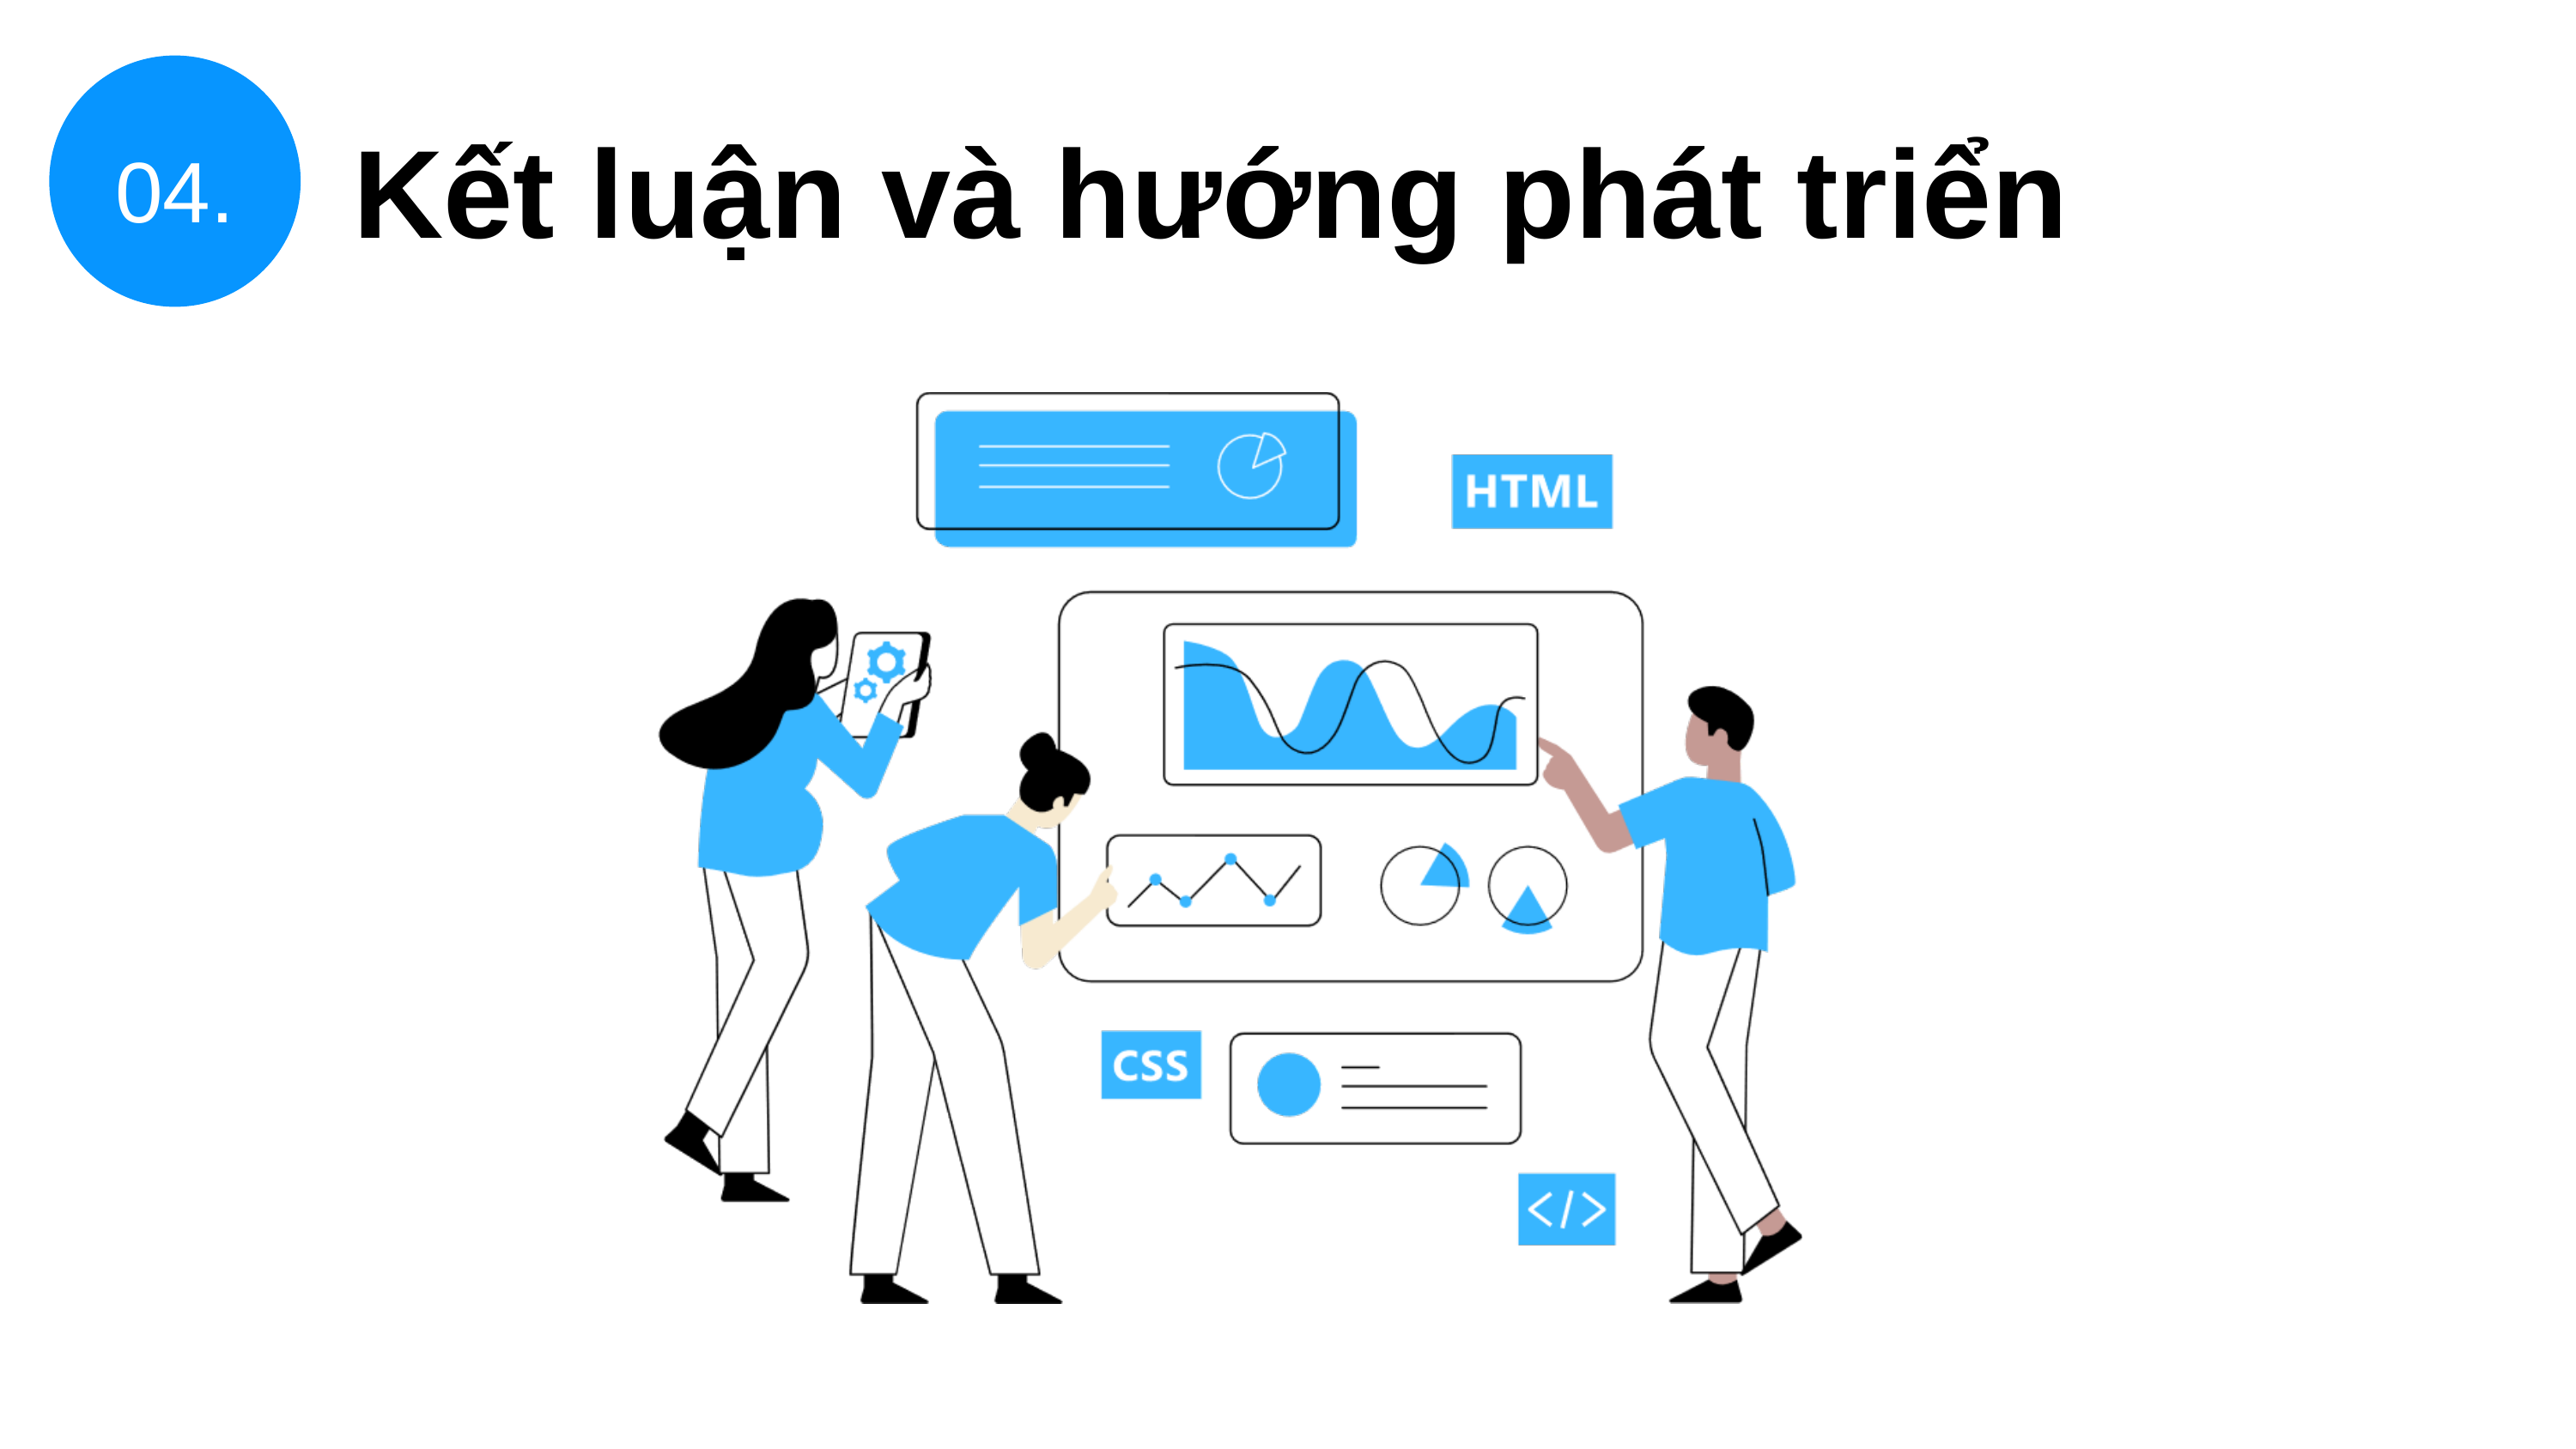

Kết luận và hướng phát triển
04.